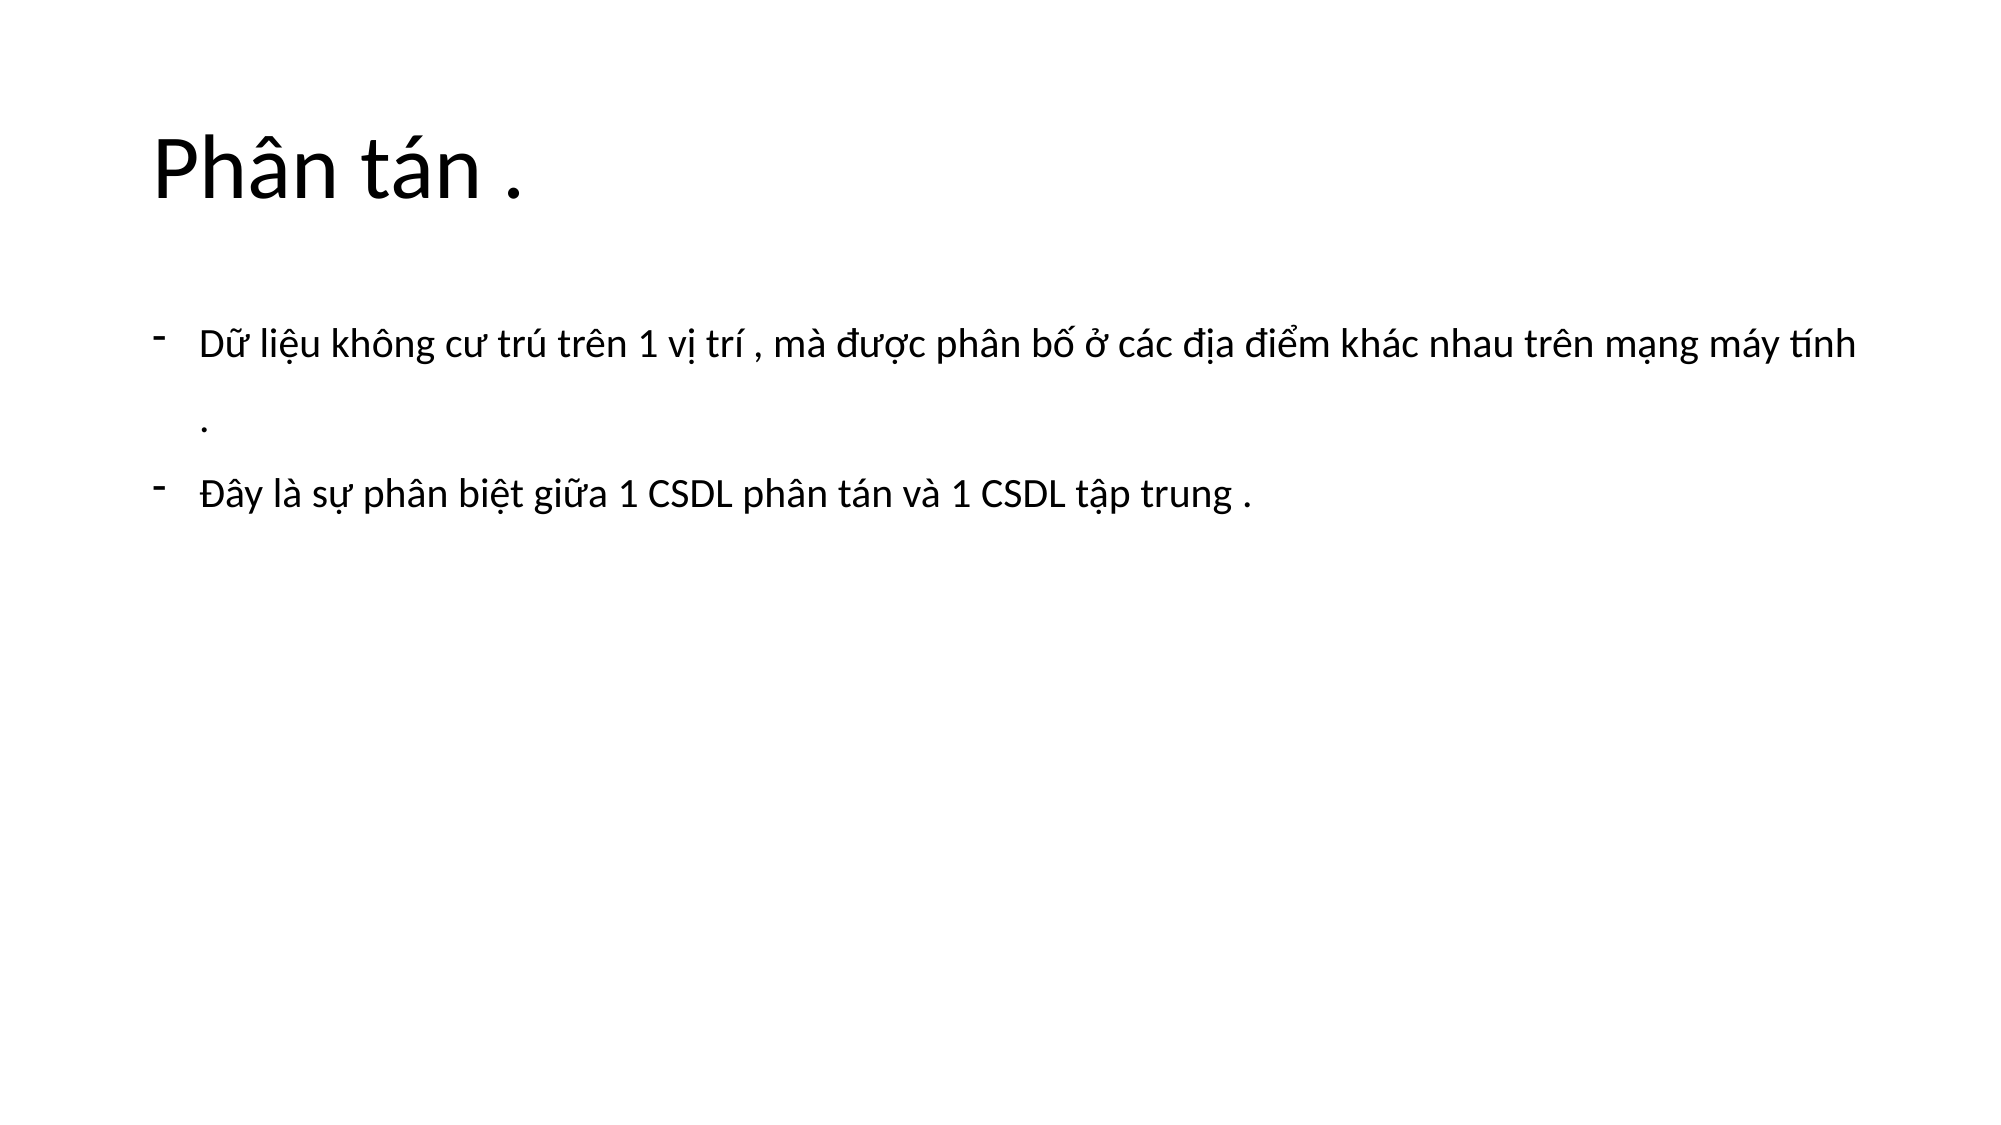

# Phân tán .
Dữ liệu không cư trú trên 1 vị trí , mà được phân bố ở các địa điểm khác nhau trên mạng máy tính .
Đây là sự phân biệt giữa 1 CSDL phân tán và 1 CSDL tập trung .